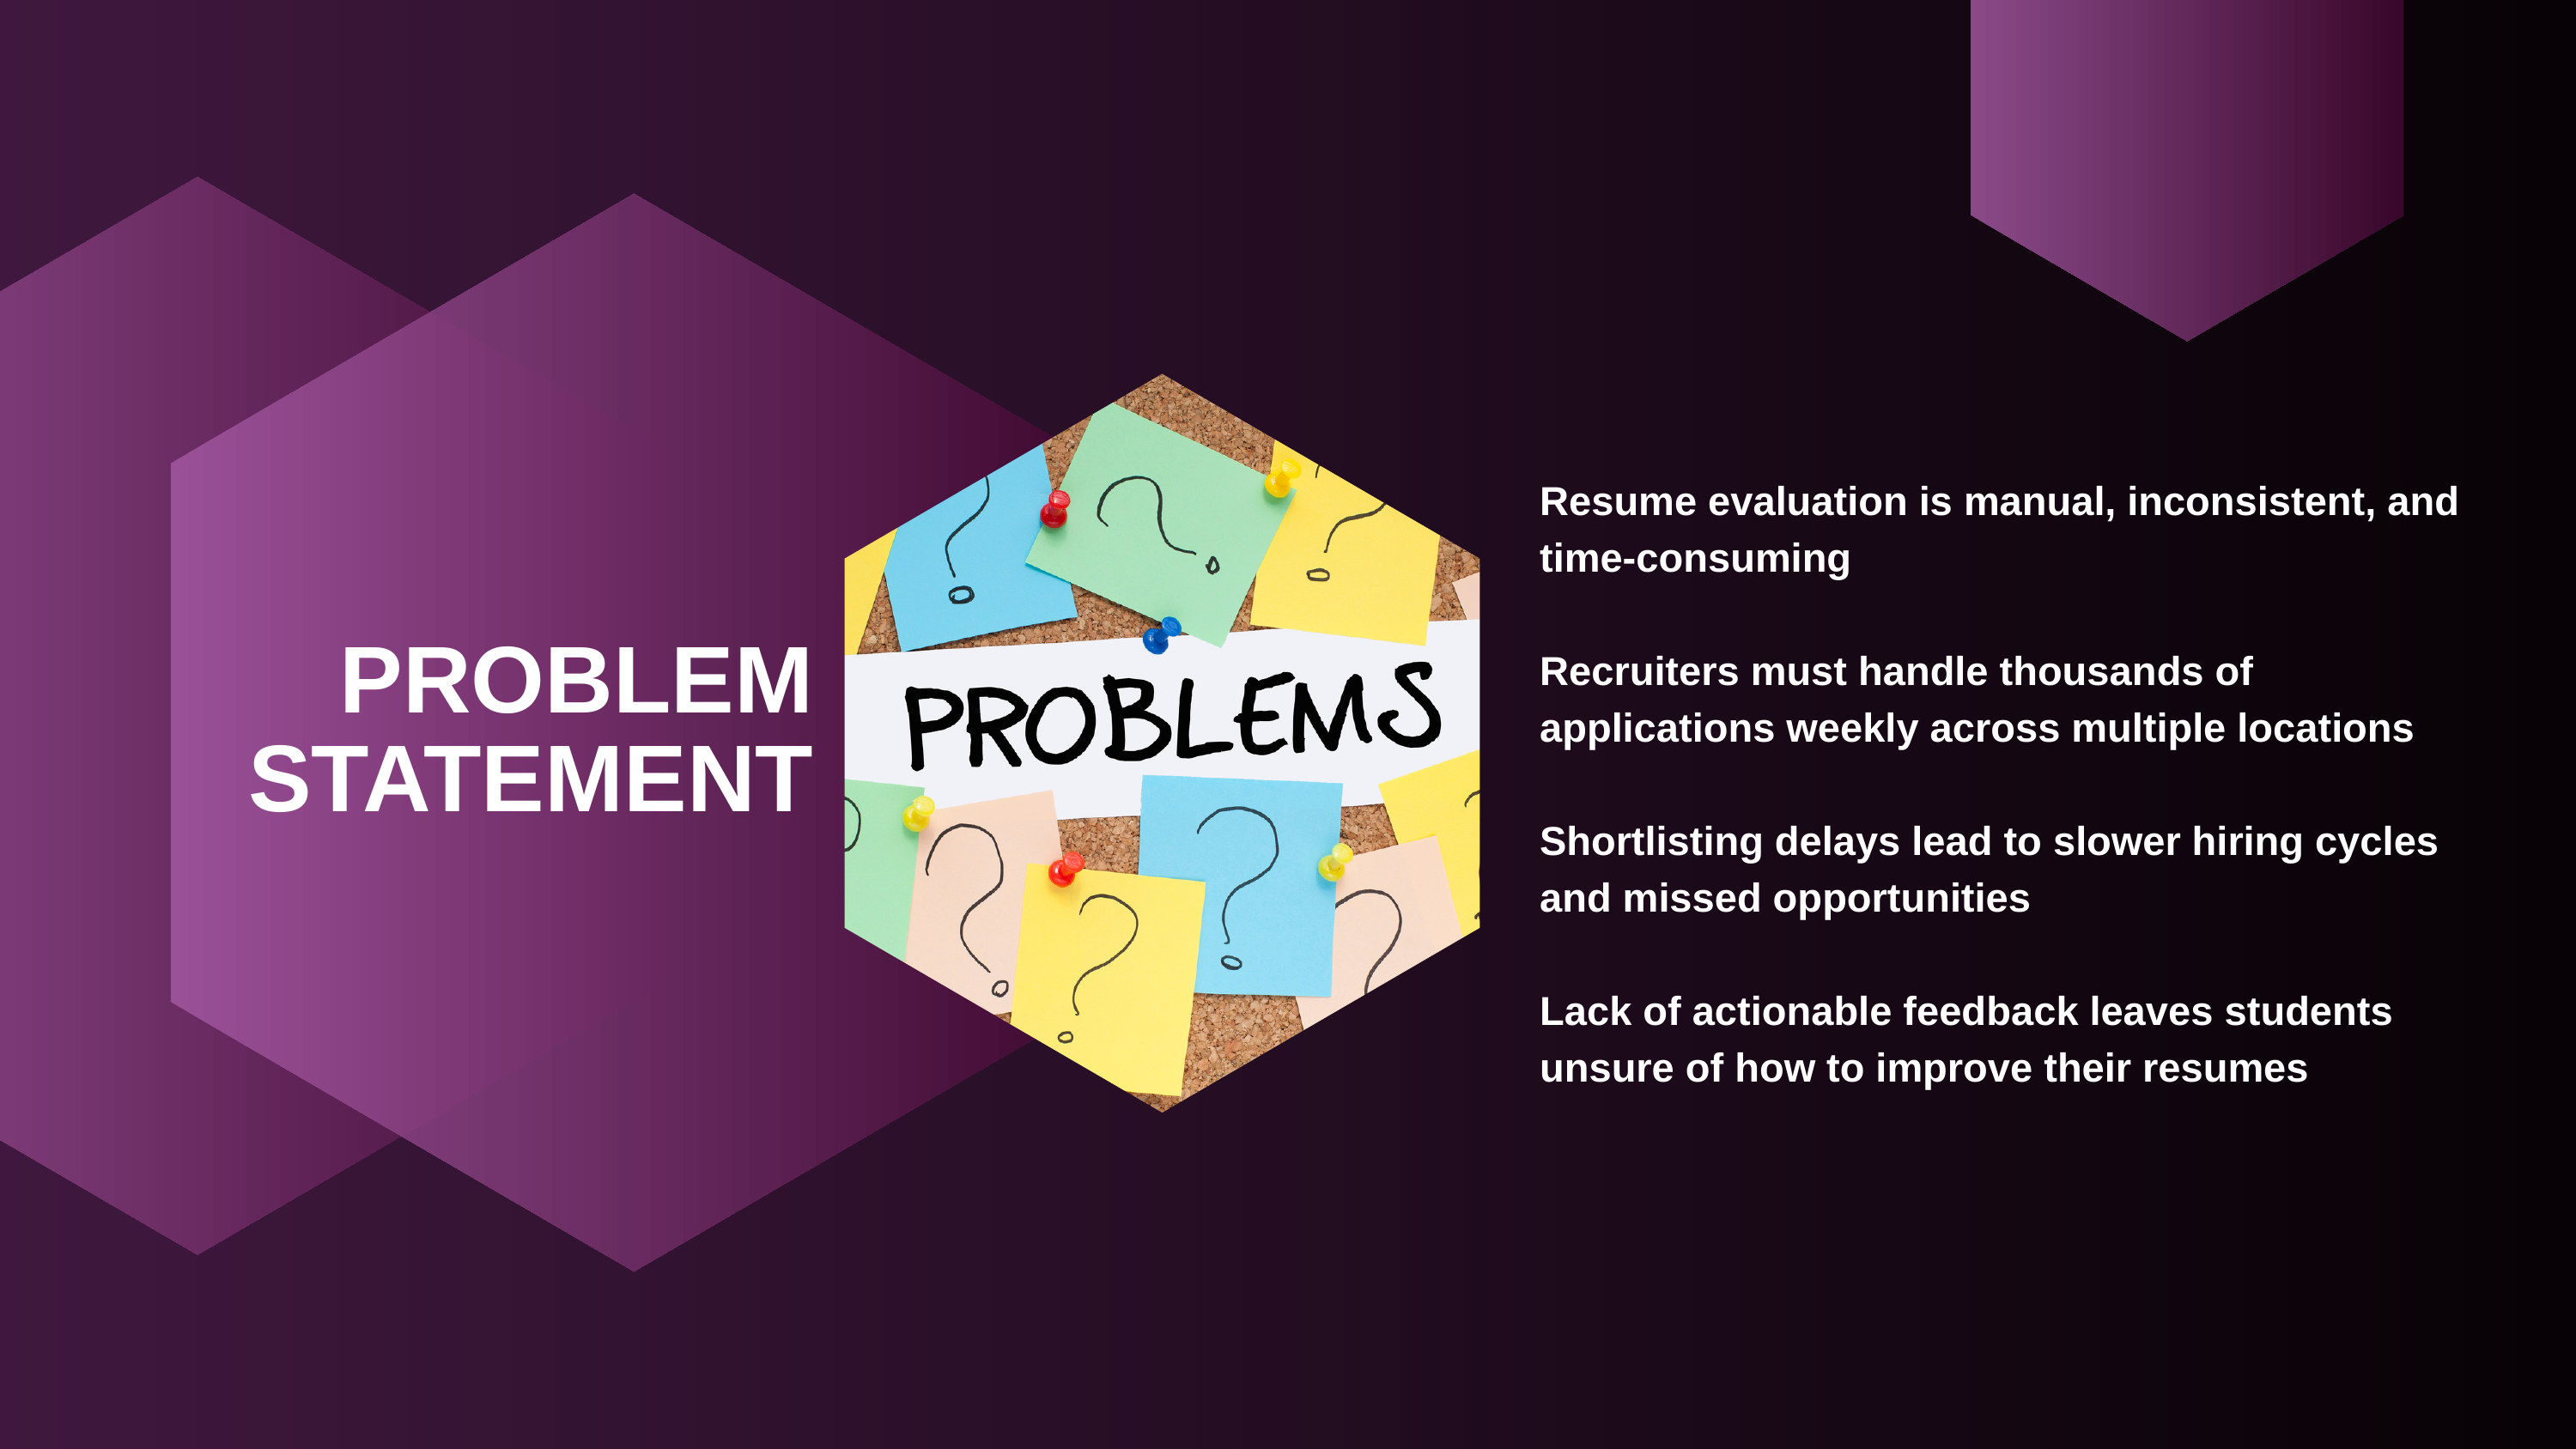

Resume evaluation is manual, inconsistent, and time-consuming

Recruiters must handle thousands of applications weekly across multiple locations

Shortlisting delays lead to slower hiring cycles and missed opportunities

Lack of actionable feedback leaves students unsure of how to improve their resumes

PROBLEM
STATEMENT